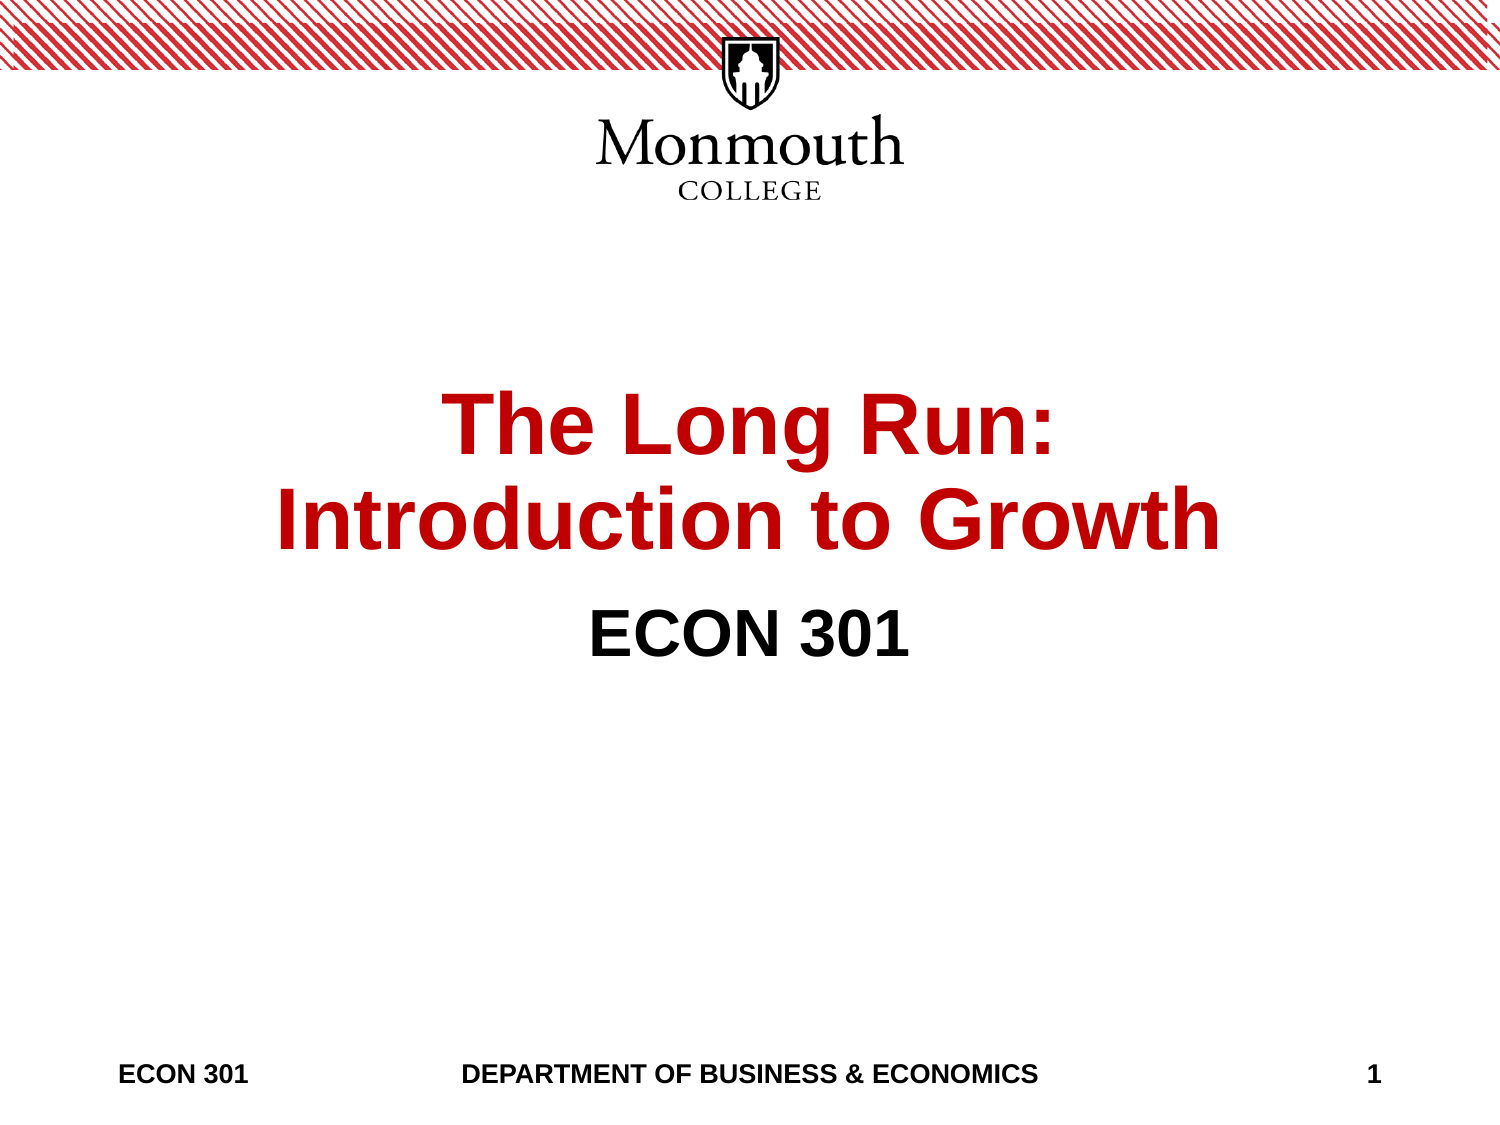

# The Long Run: Introduction to Growth
ECON 301
ECON 301
DEPARTMENT OF BUSINESS & ECONOMICS
1